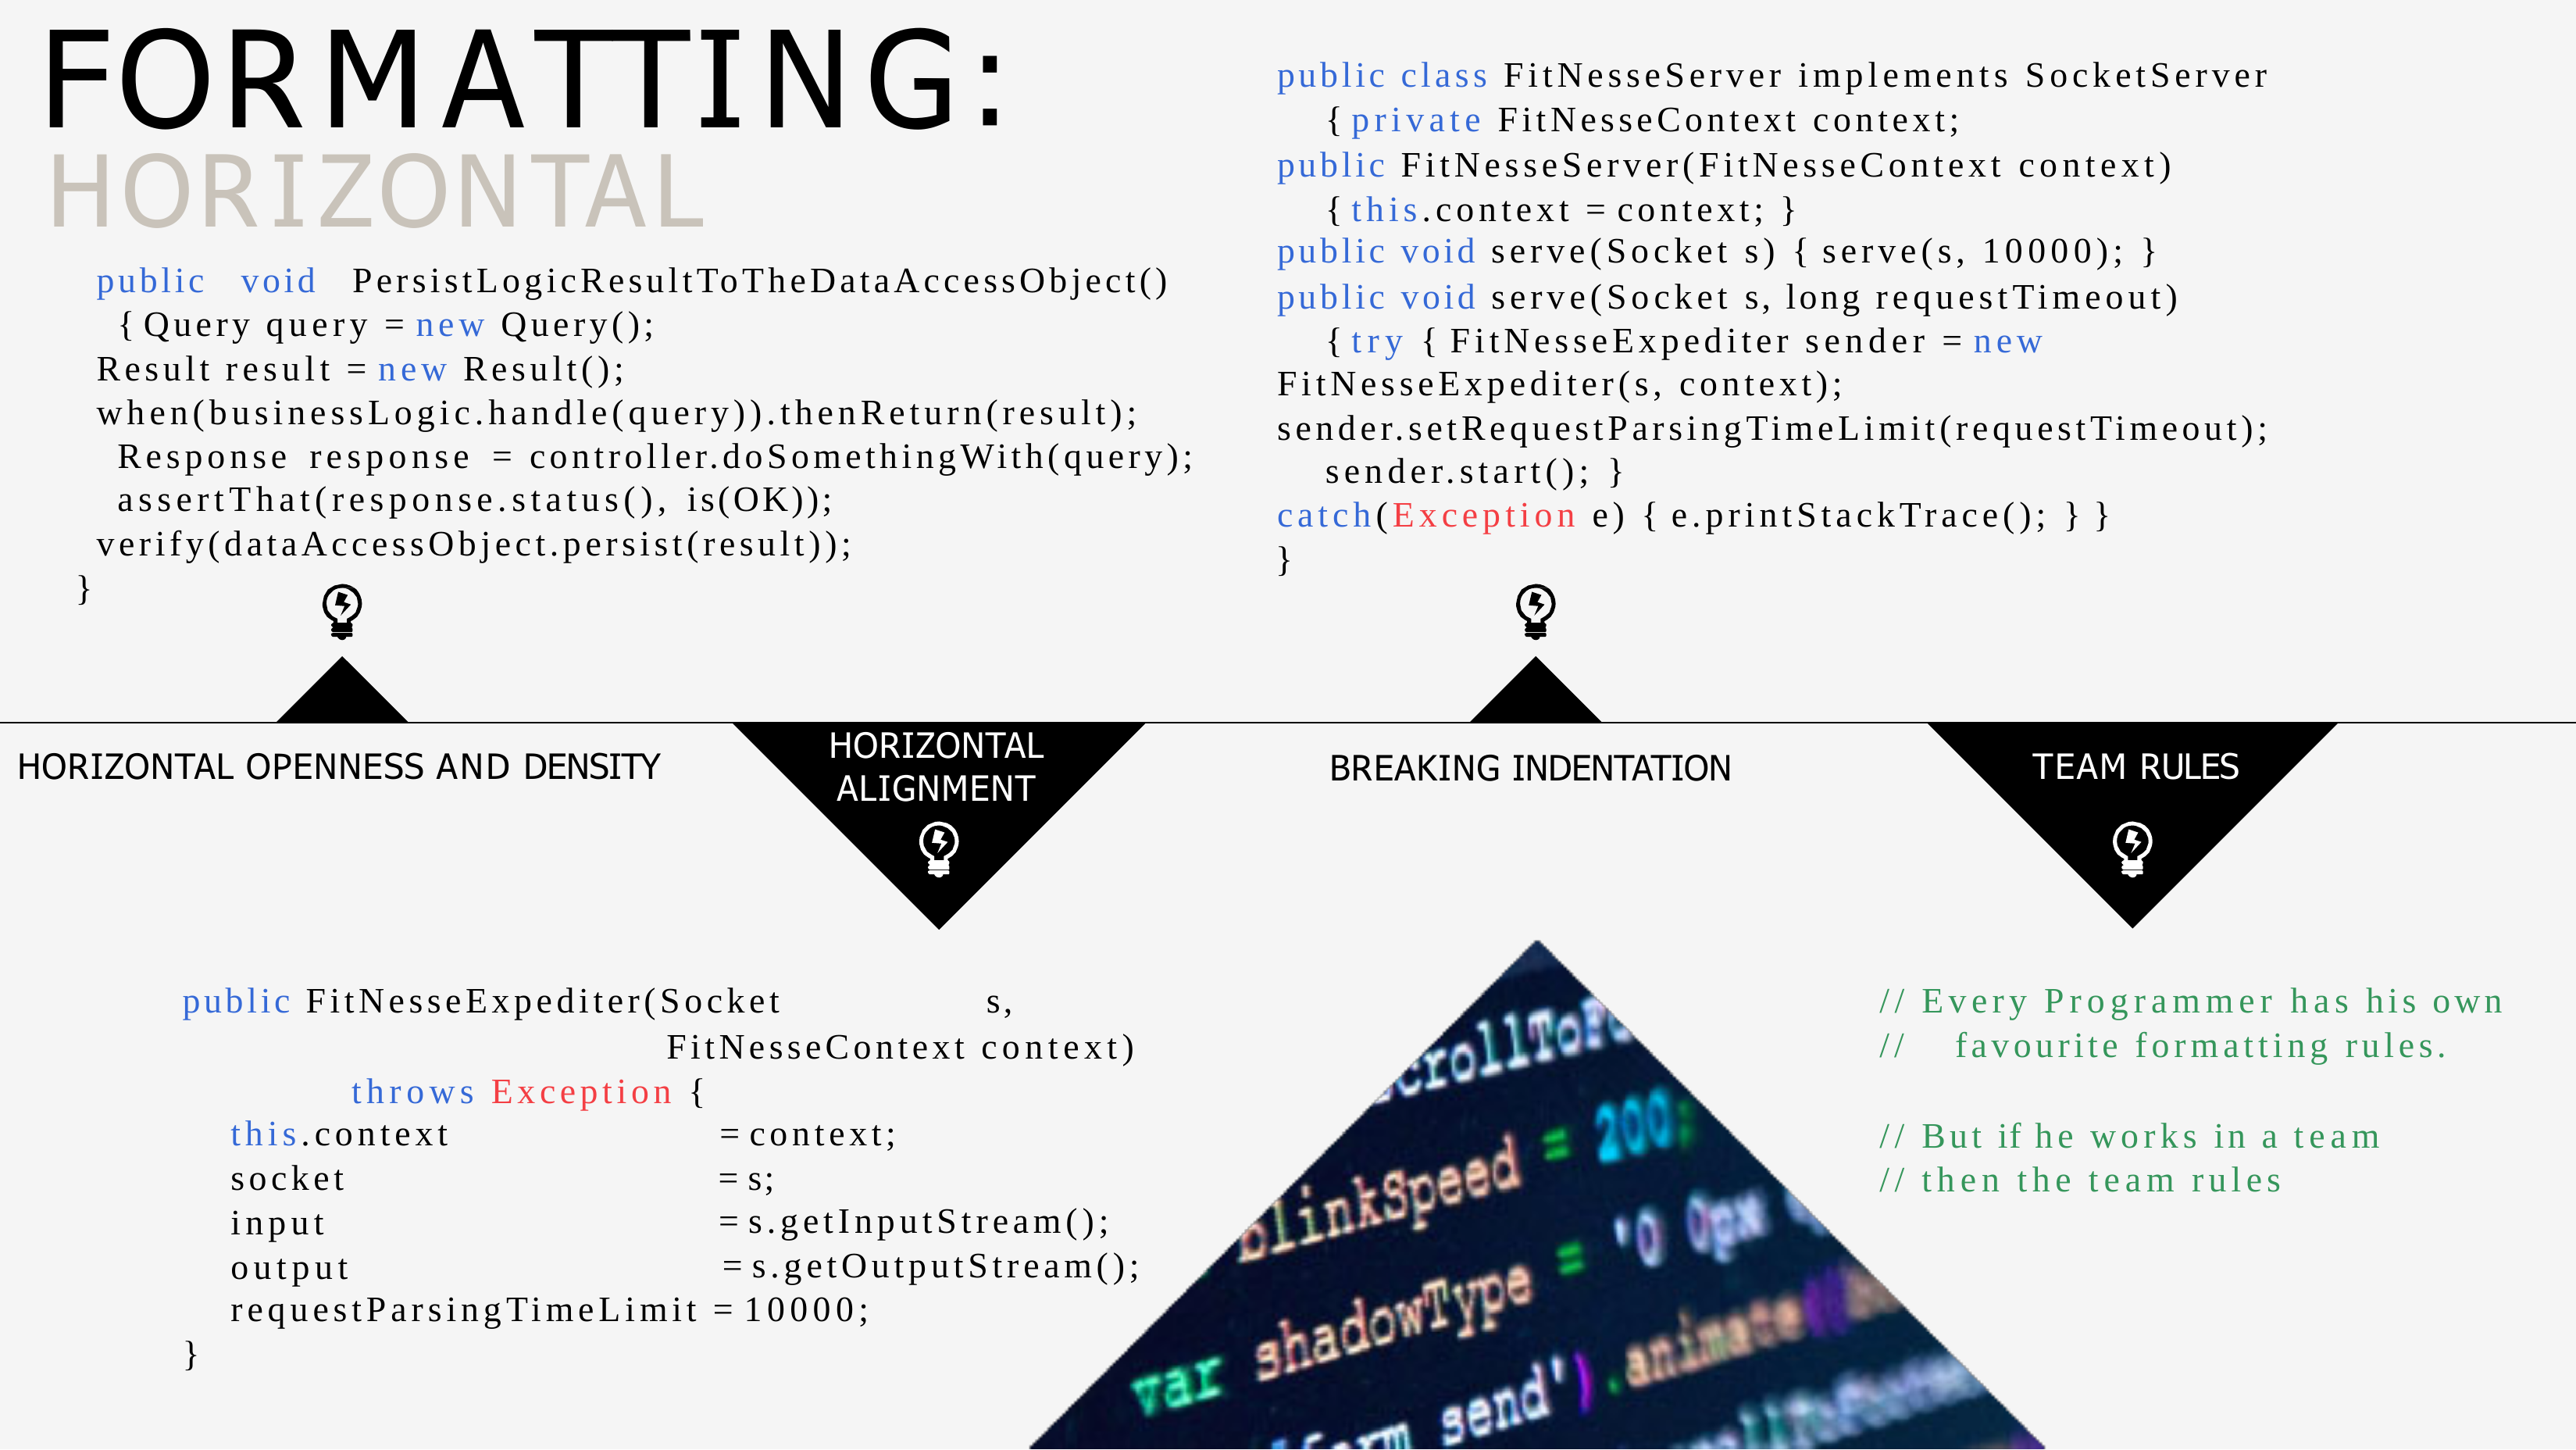

# FORMATTING:
public class FitNesseServer implements SocketServer { private FitNesseContext context;
public FitNesseServer(FitNesseContext context) { this.context = context; }
public void serve(Socket s) { serve(s, 10000); }
public void serve(Socket s, long requestTimeout) { try { FitNesseExpediter sender = new
FitNesseExpediter(s, context);
sender.setRequestParsingTimeLimit(requestTimeout); sender.start(); }
catch(Exception e) { e.printStackTrace(); } }
}
HORIZONTAL
public void PersistLogicResultToTheDataAccessObject() { Query query = new Query();
Result result = new Result();
when(businessLogic.handle(query)).thenReturn(result); Response response = controller.doSomethingWith(query); assertThat(response.status(), is(OK));
verify(dataAccessObject.persist(result));
}

HORIZONTAL ALIGNMENT
HORIZONTAL OPENNESS AND DENSITY
TEAM RULES
BREAKING INDENTATION
public FitNesseExpediter(Socket	s,
FitNesseContext context) throws Exception {
// Every Programmer has his own
//	favourite formatting rules.

// But if he works in a team
// then the team rules
this.context socket
input output
= context;
= s;
= s.getInputStream();
= s.getOutputStream();
requestParsingTimeLimit = 10000;
}